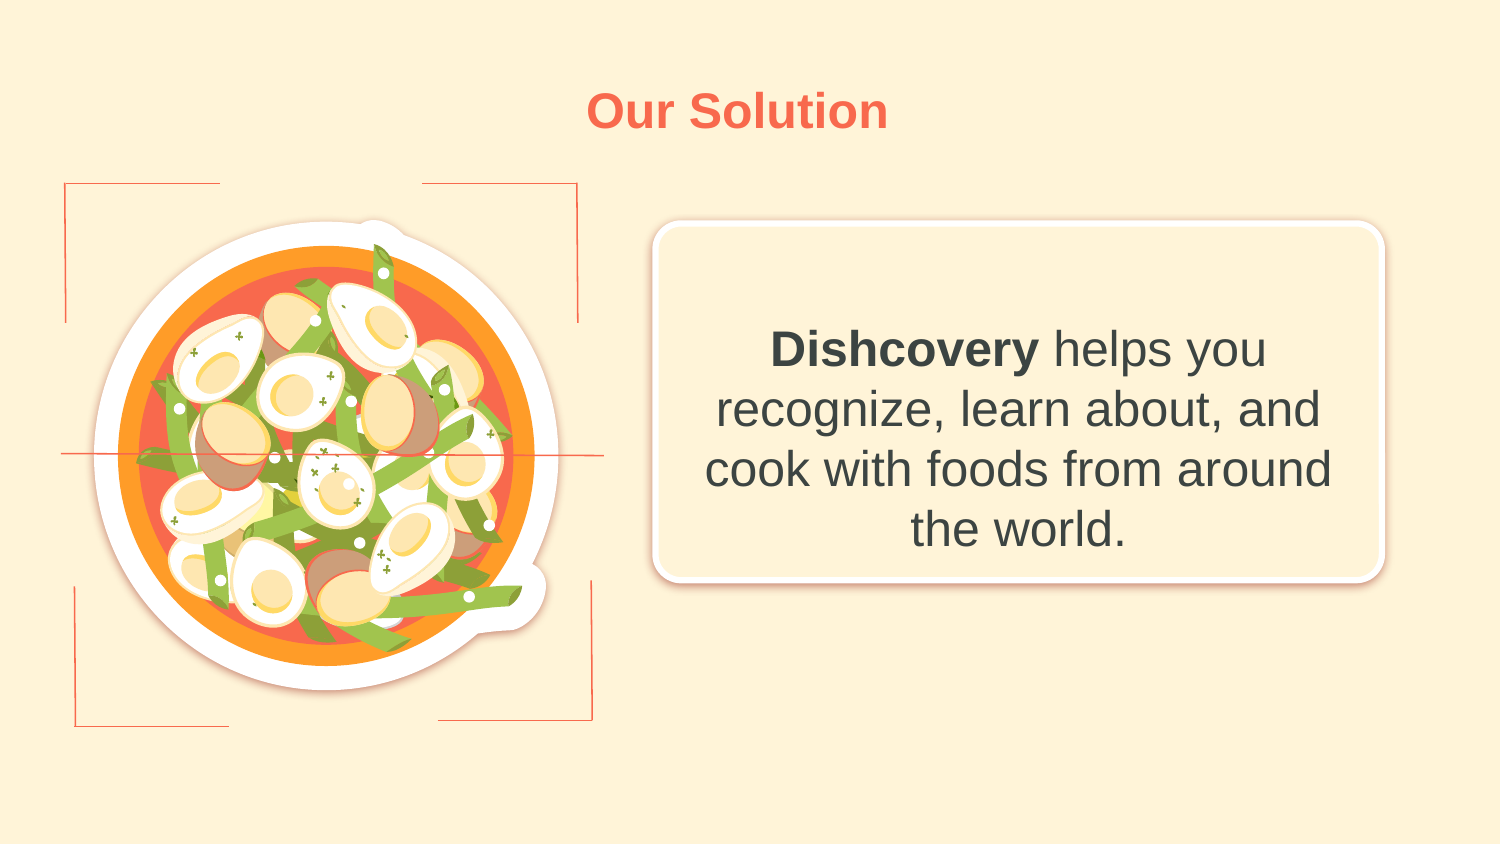

# Our Solution

Dishcovery helps you recognize, learn about, and cook with foods from around the world.